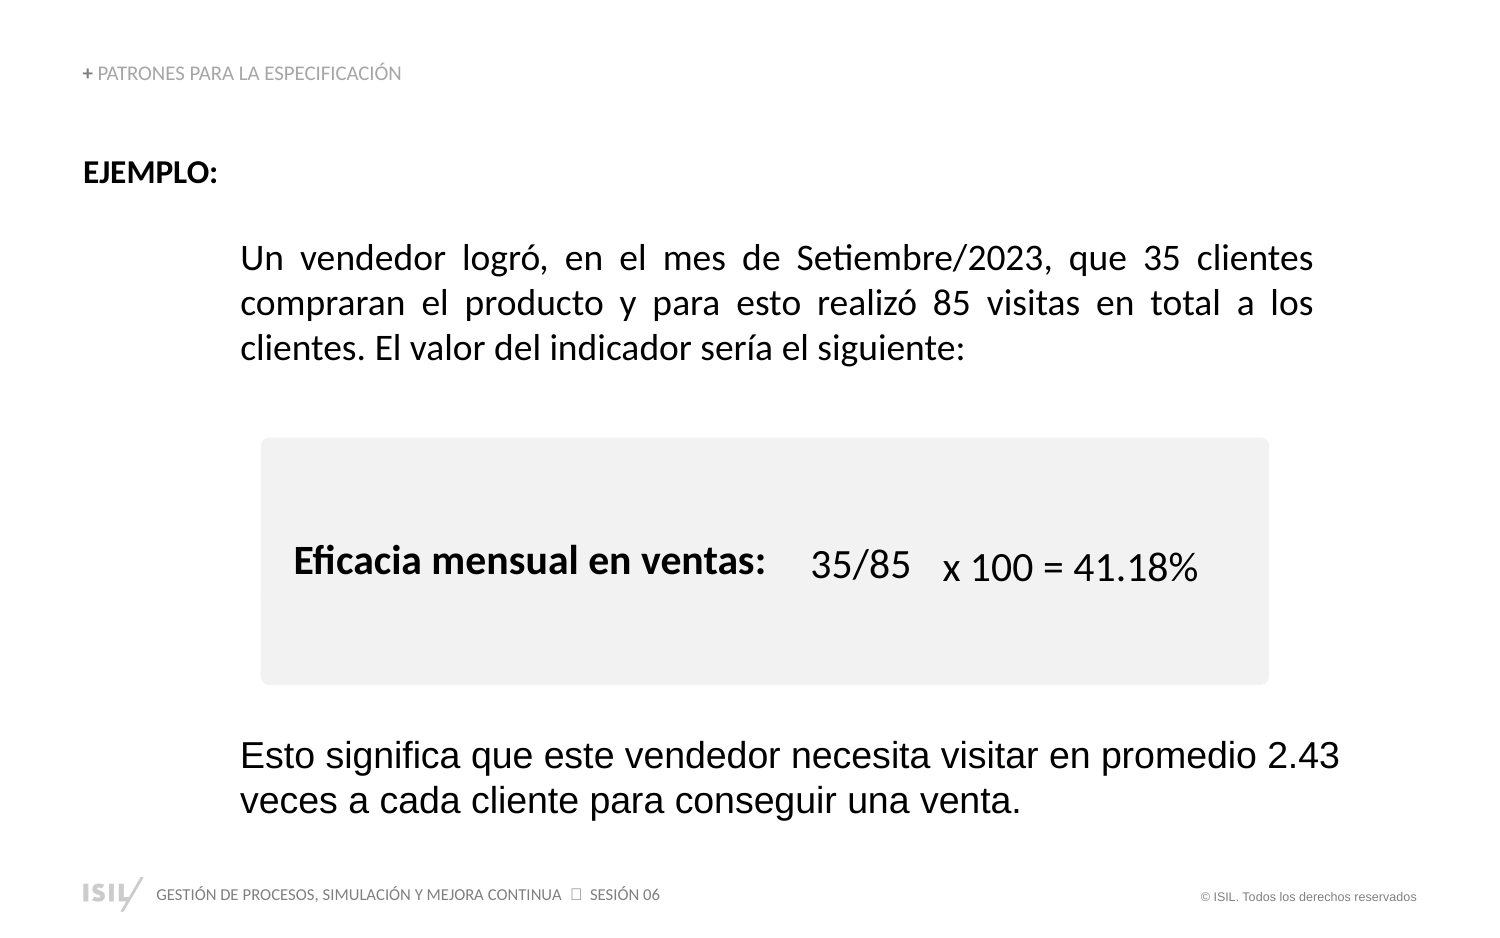

+ PATRONES PARA LA ESPECIFICACIÓN
EJEMPLO:
Un vendedor logró, en el mes de Setiembre/2023, que 35 clientes compraran el producto y para esto realizó 85 visitas en total a los clientes. El valor del indicador sería el siguiente:
Eficacia mensual en ventas:
x 100 = 41.18%
35/85
Esto significa que este vendedor necesita visitar en promedio 2.43 veces a cada cliente para conseguir una venta.